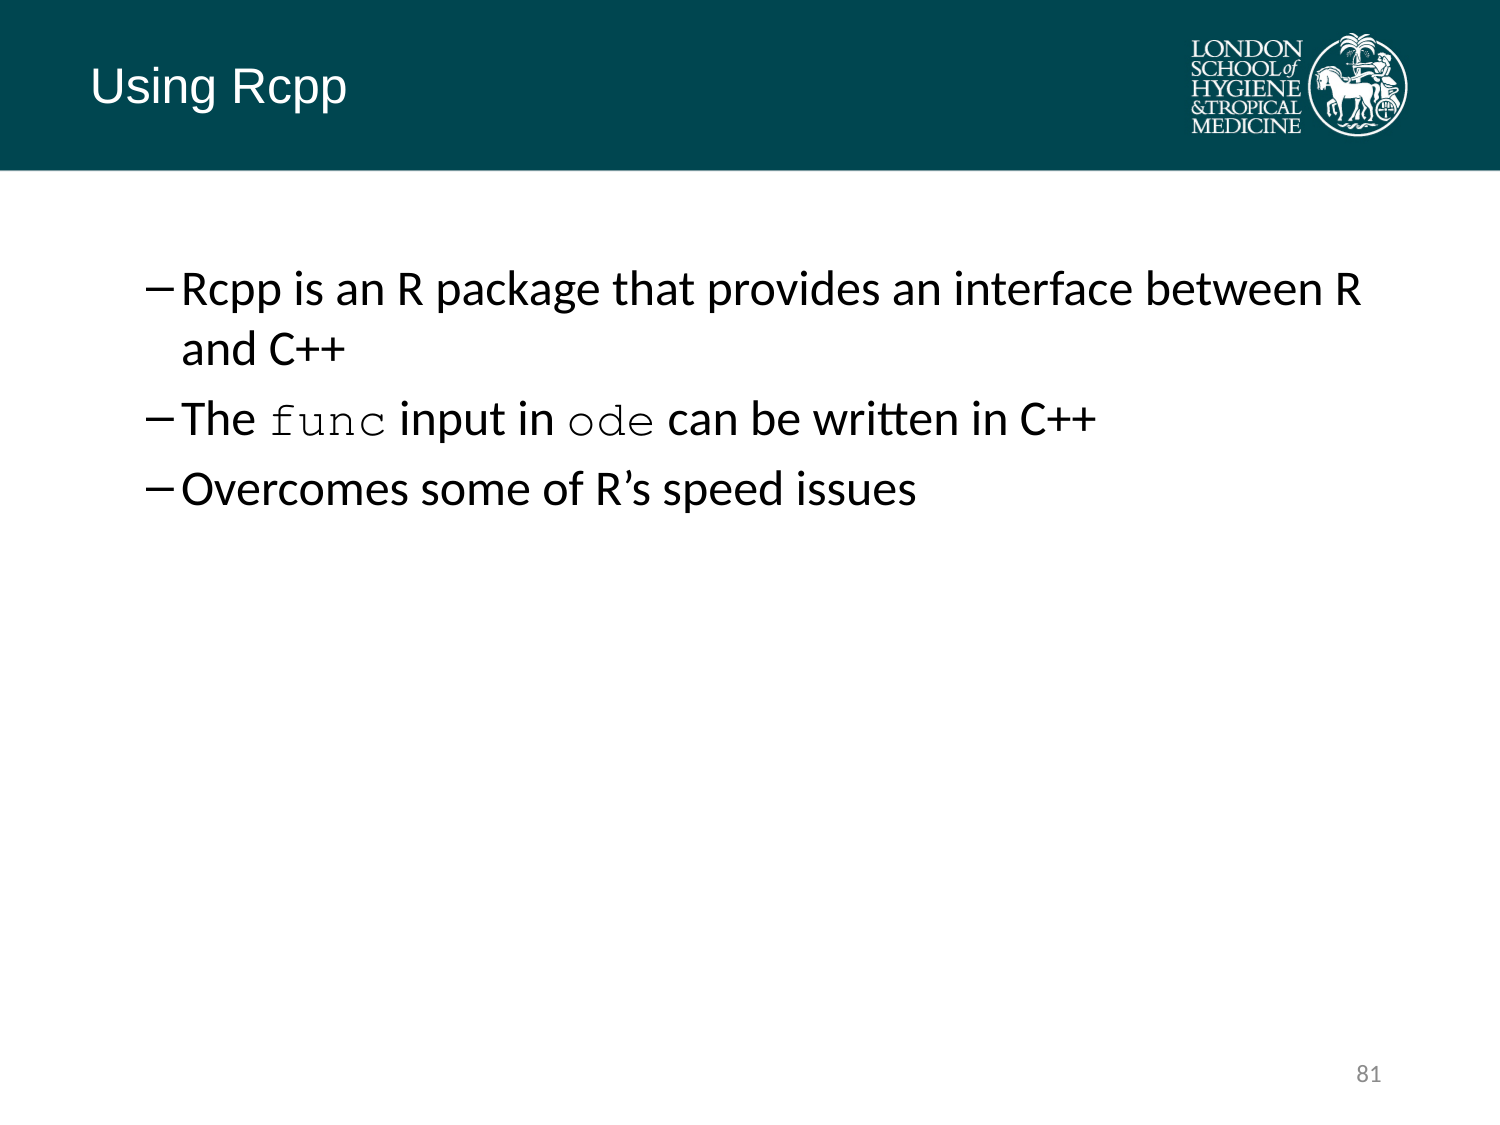

# Using Rcpp
Rcpp is an R package that provides an interface between R and C++
The func input in ode can be written in C++
Overcomes some of R’s speed issues
81